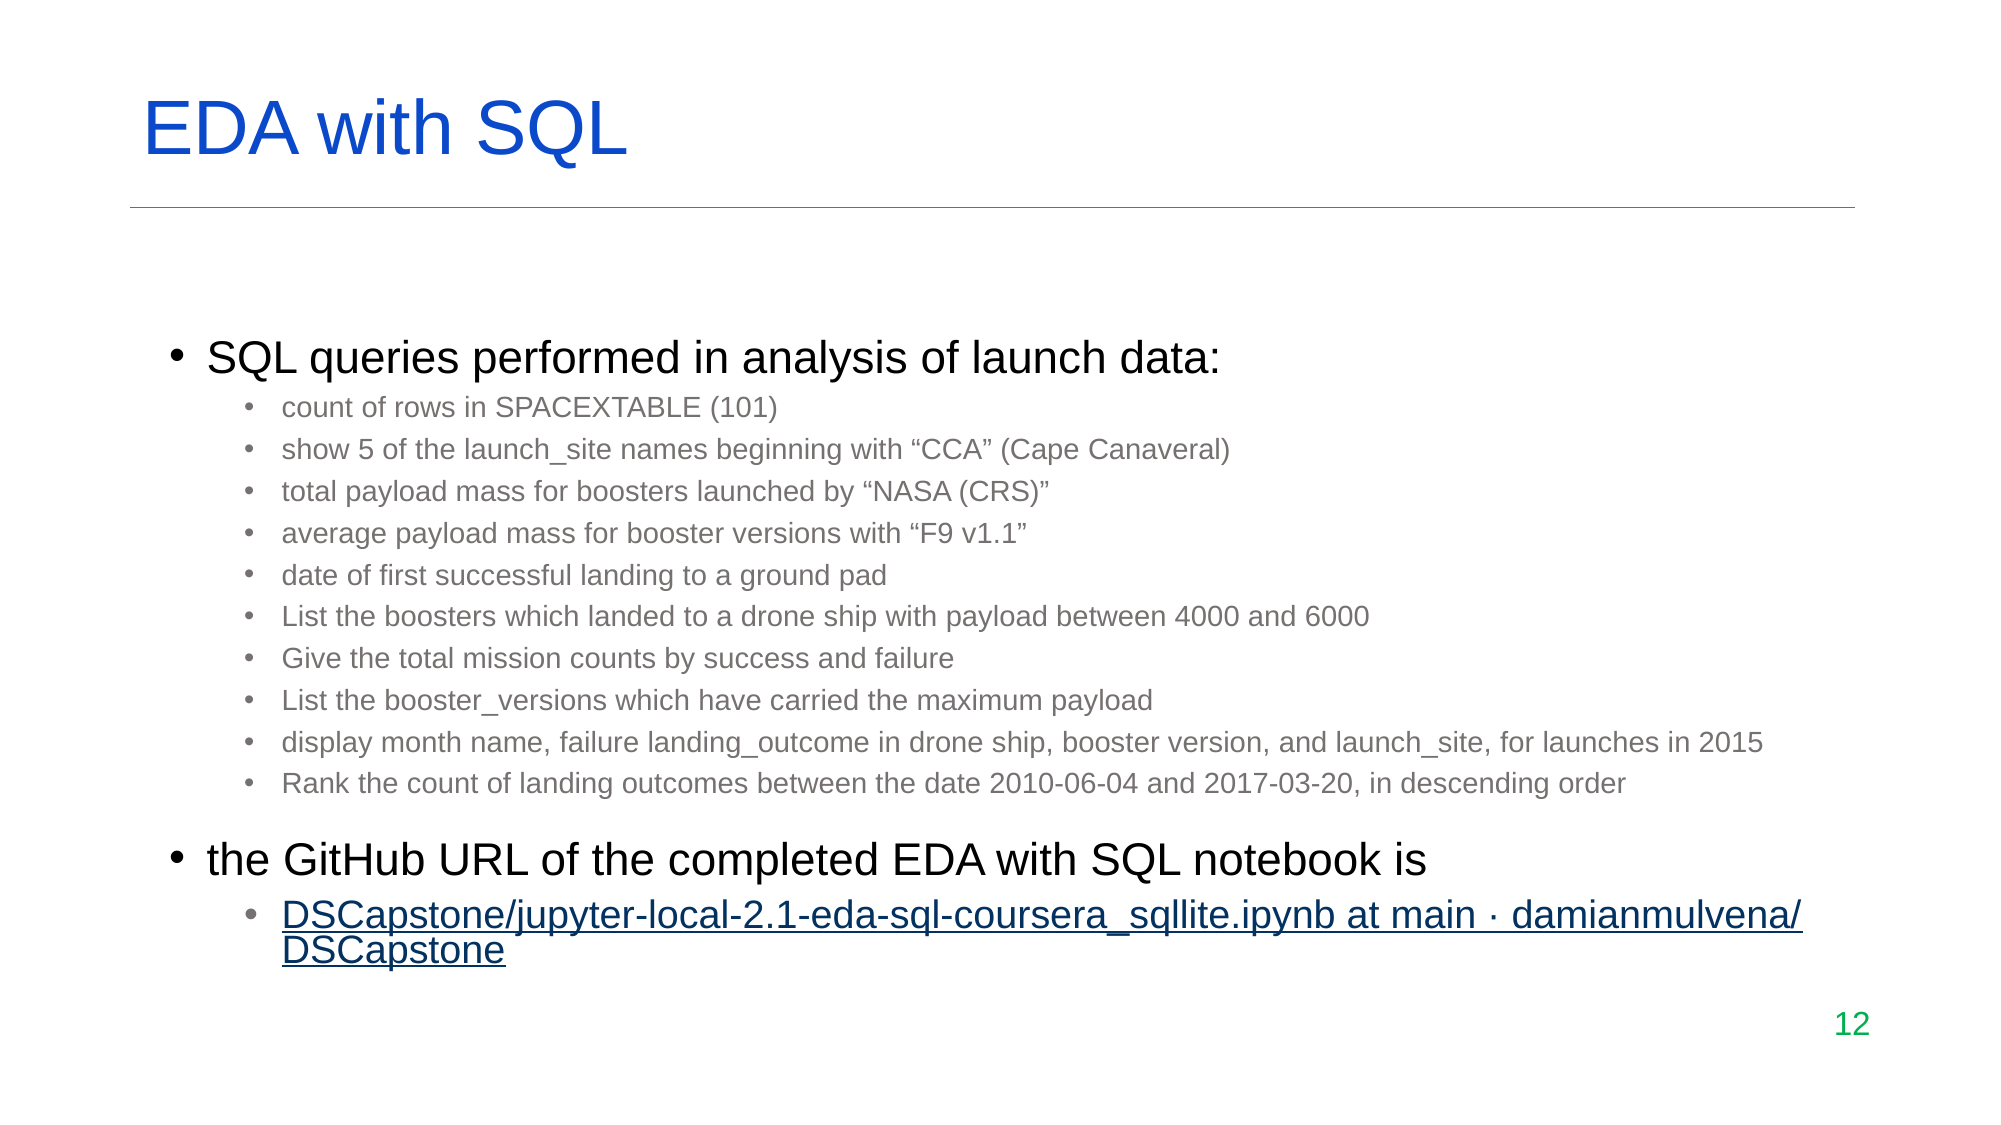

# EDA with SQL
SQL queries performed in analysis of launch data:
count of rows in SPACEXTABLE (101)
show 5 of the launch_site names beginning with “CCA” (Cape Canaveral)
total payload mass for boosters launched by “NASA (CRS)”
average payload mass for booster versions with “F9 v1.1”
date of first successful landing to a ground pad
List the boosters which landed to a drone ship with payload between 4000 and 6000
Give the total mission counts by success and failure
List the booster_versions which have carried the maximum payload
display month name, failure landing_outcome in drone ship, booster version, and launch_site, for launches in 2015
Rank the count of landing outcomes between the date 2010-06-04 and 2017-03-20, in descending order
the GitHub URL of the completed EDA with SQL notebook is
DSCapstone/jupyter-local-2.1-eda-sql-coursera_sqllite.ipynb at main · damianmulvena/DSCapstone